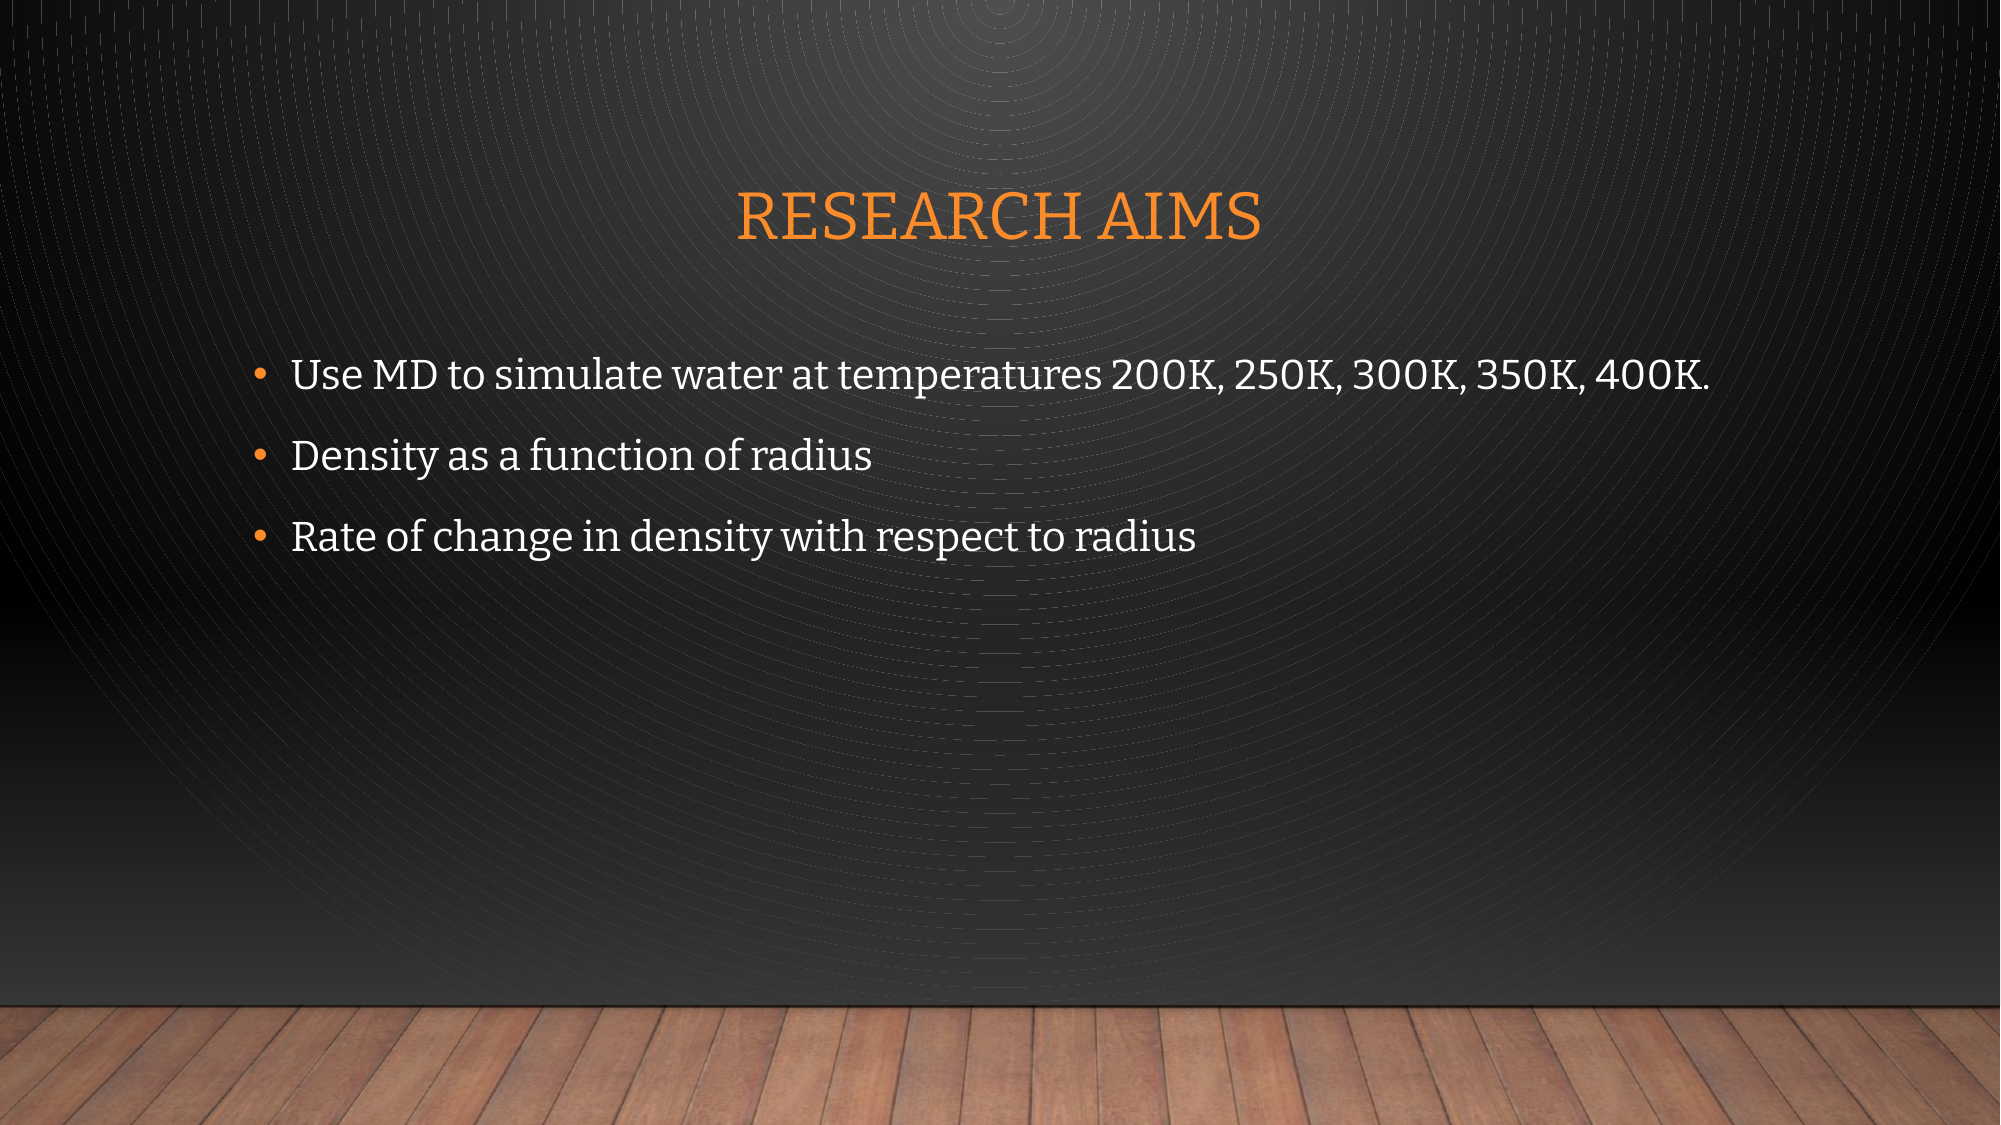

# Research Aims
Use MD to simulate water at temperatures 200K, 250K, 300K, 350K, 400K.
Density as a function of radius
Rate of change in density with respect to radius